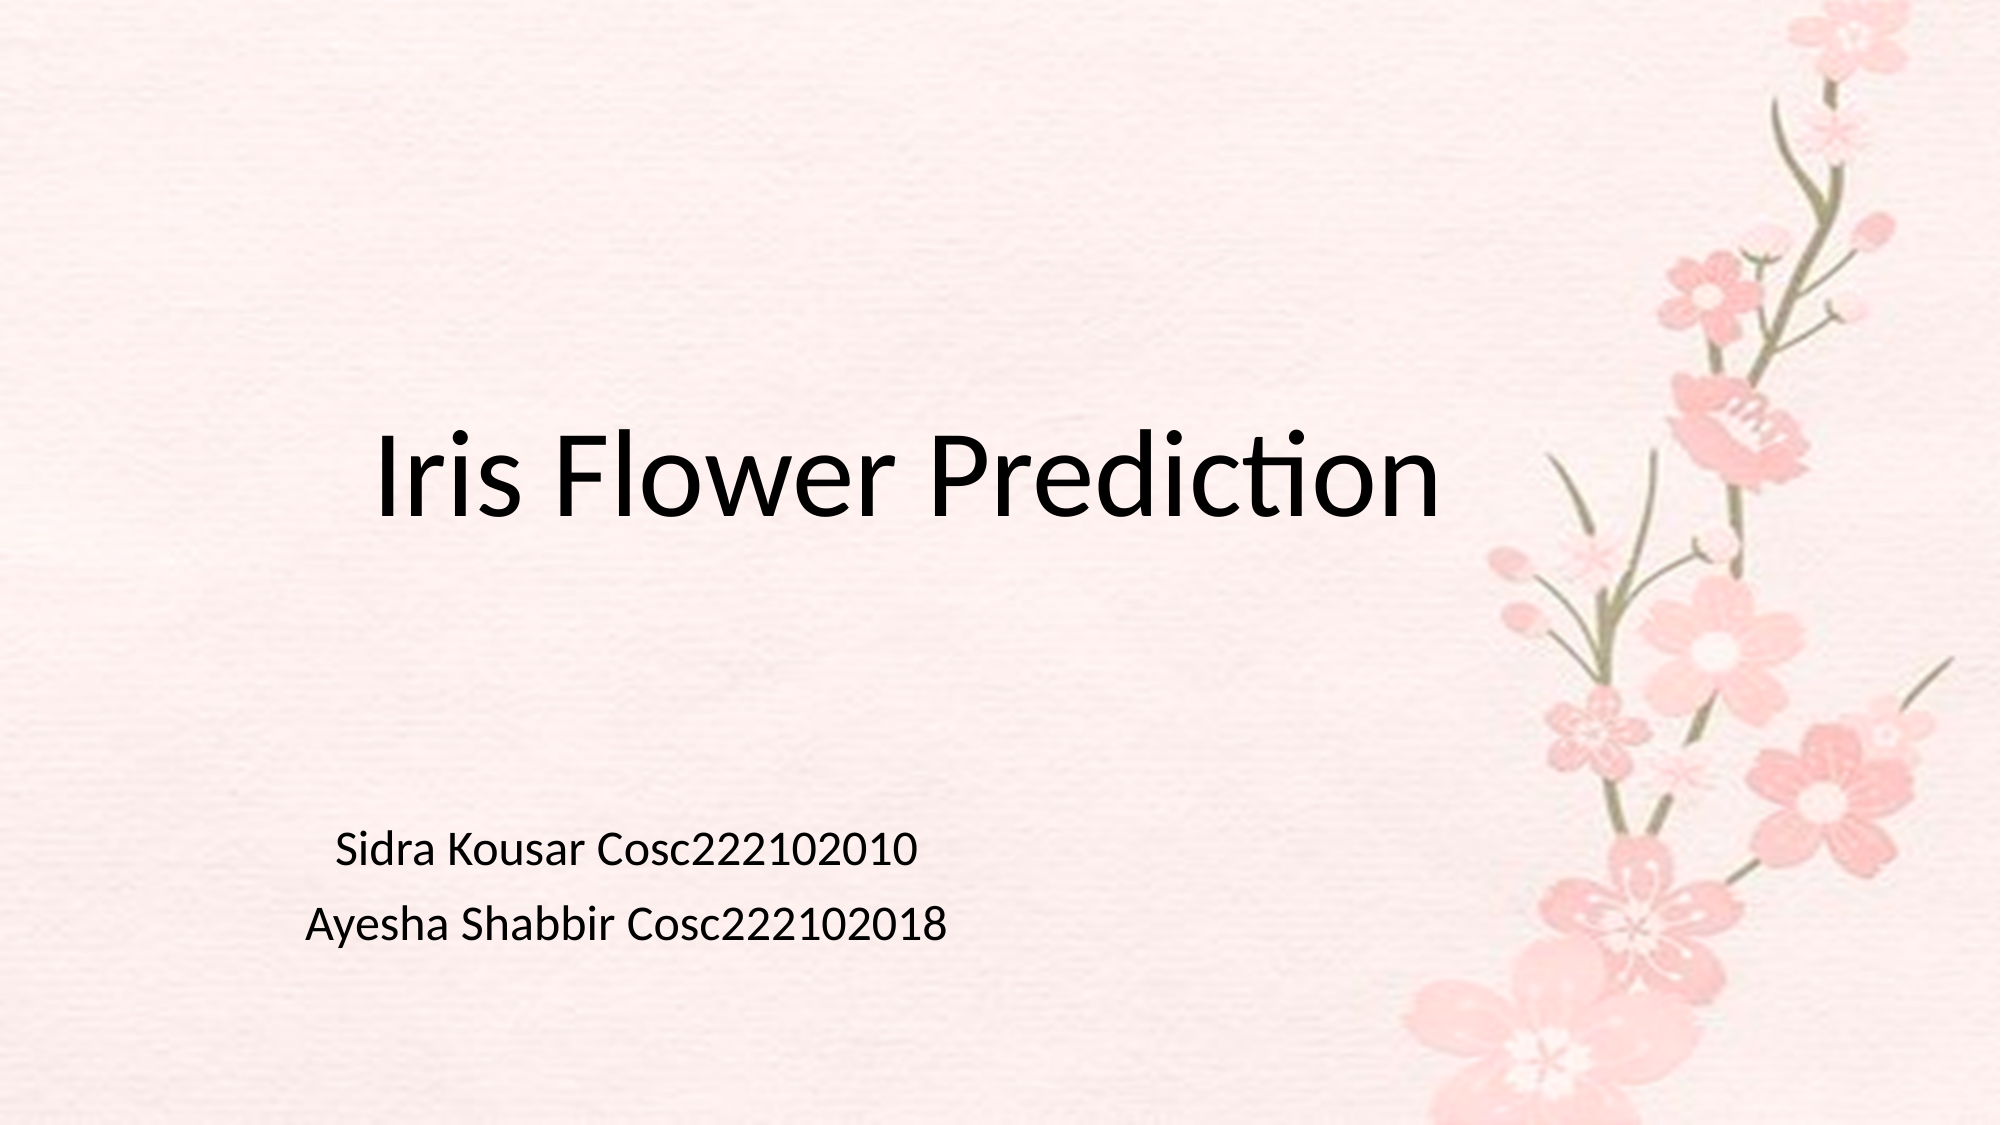

# Iris Flower Prediction
Sidra Kousar Cosc222102010
Ayesha Shabbir Cosc222102018